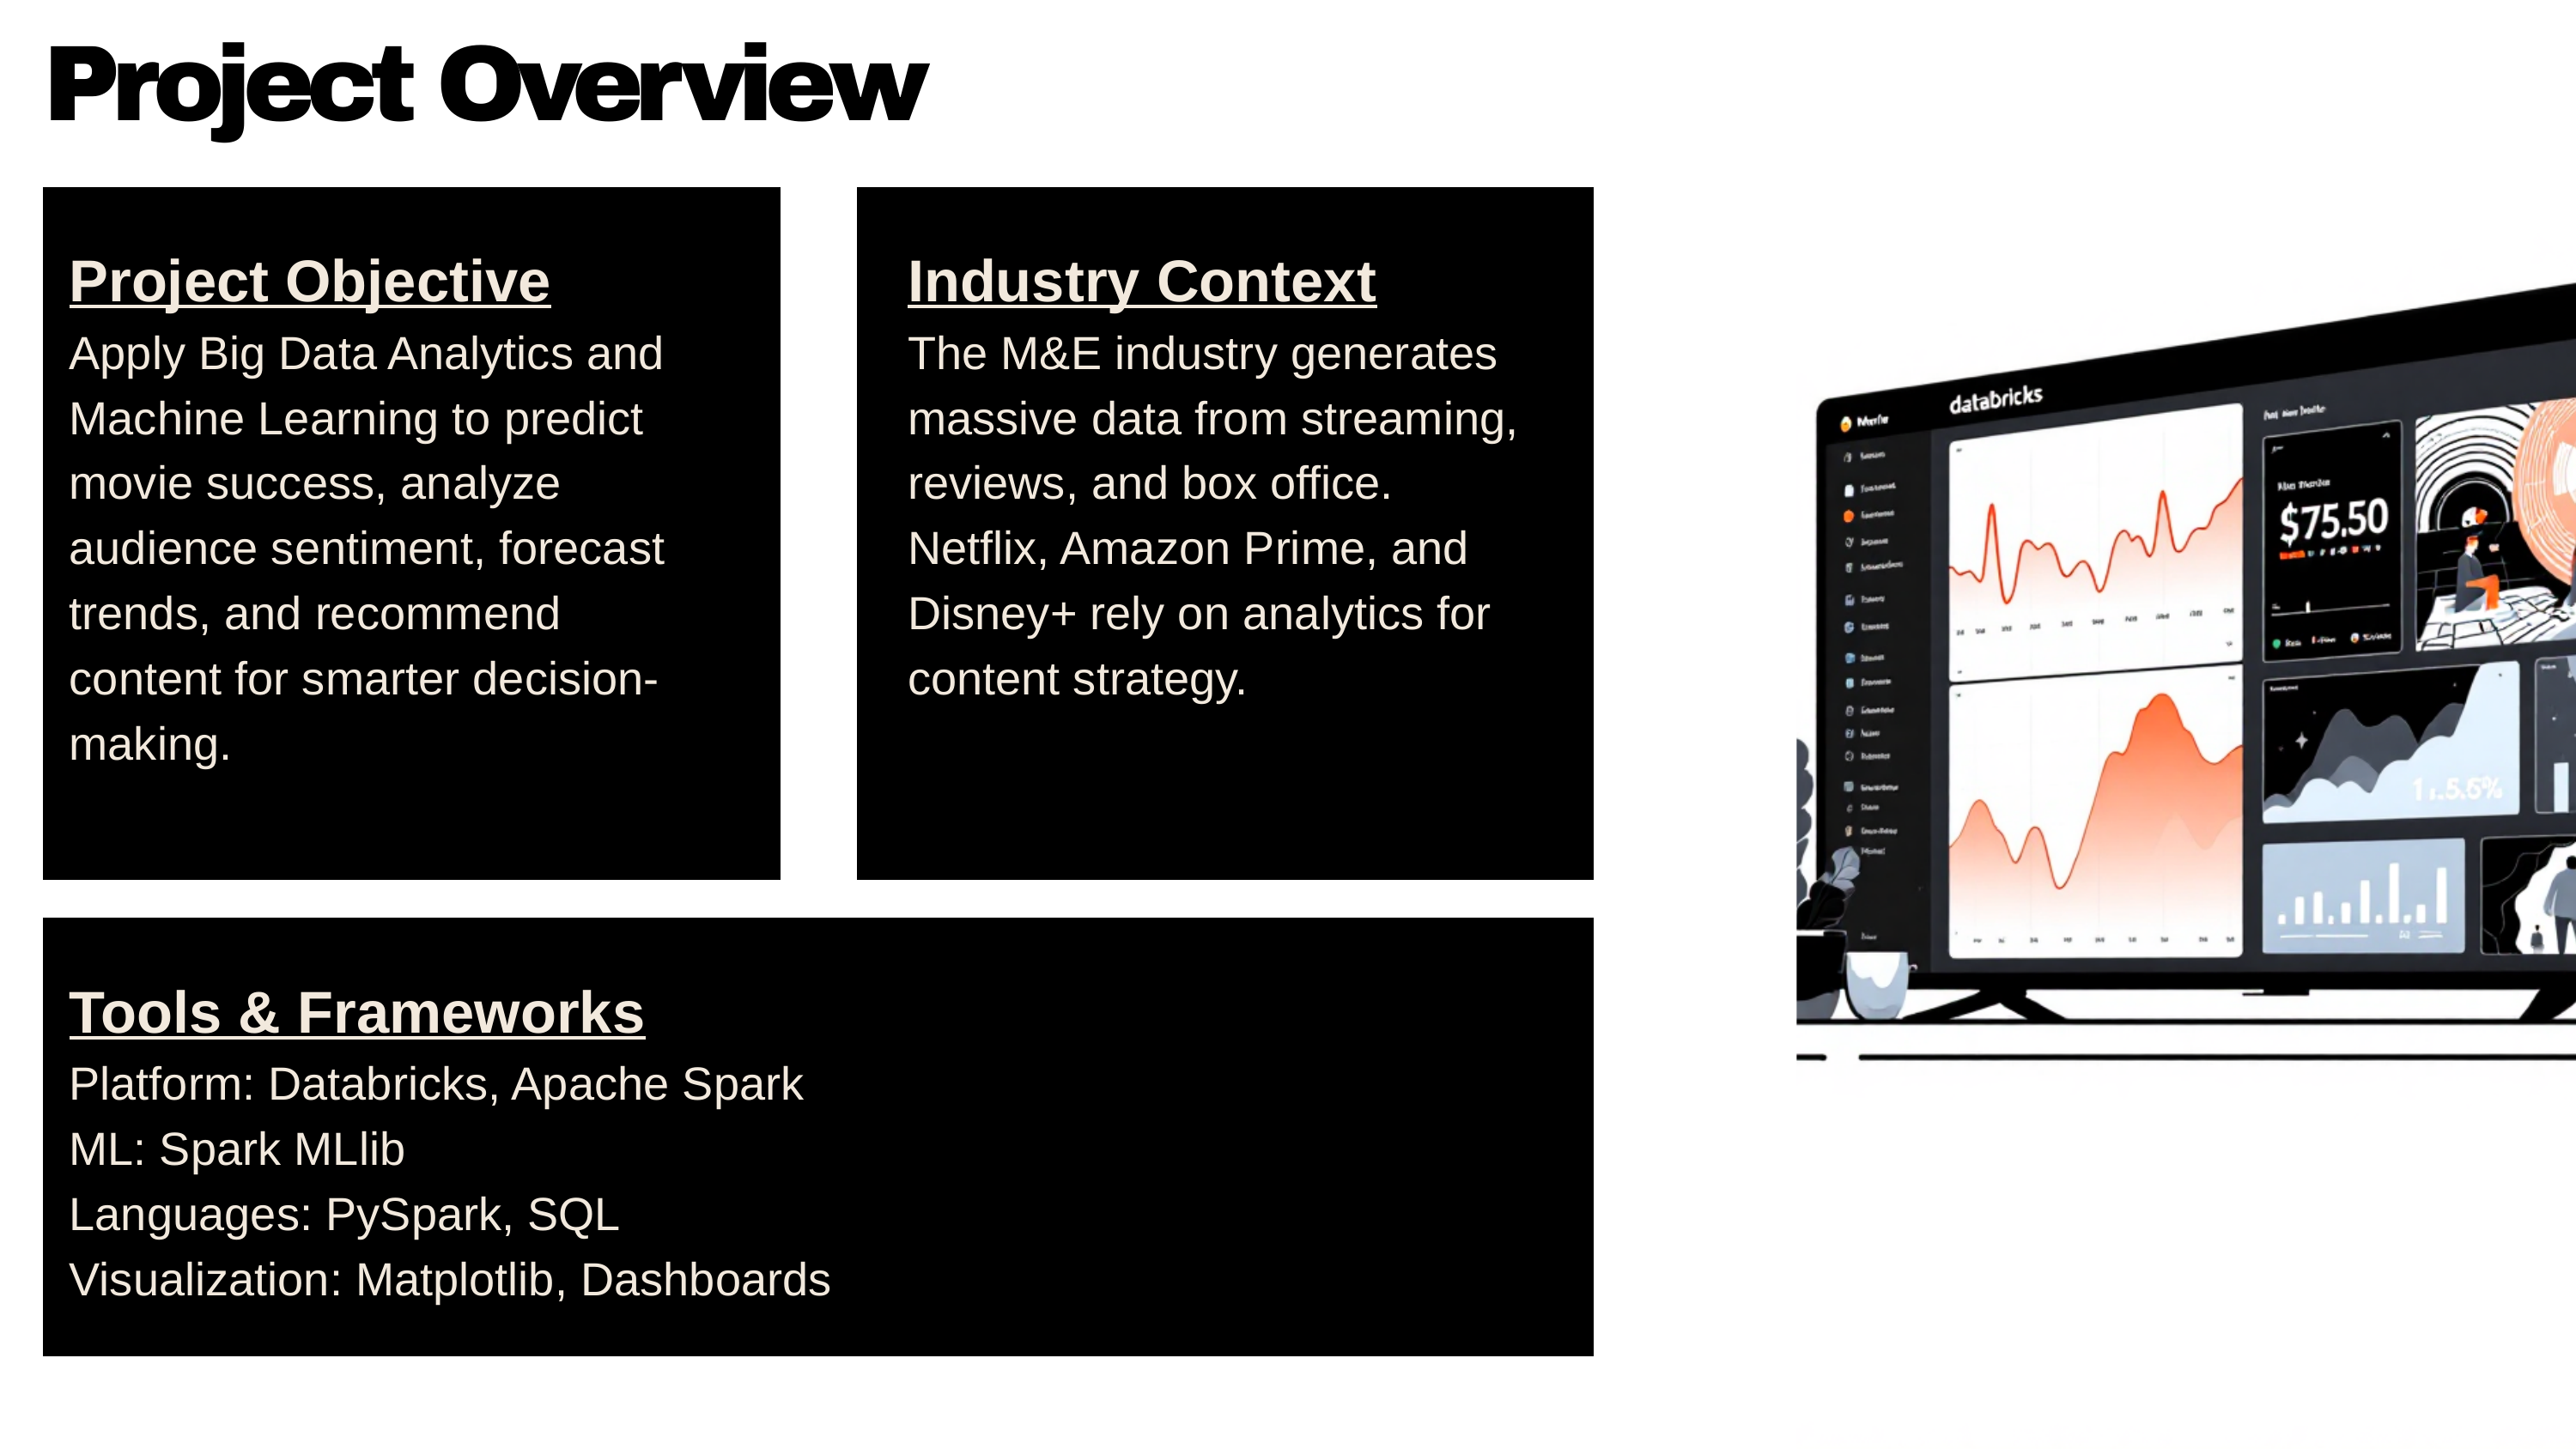

Project Overview

Project Objective
Apply Big Data Analytics and Machine Learning to predict movie success, analyze audience sentiment, forecast trends, and recommend content for smarter decision-making.
Industry Context
The M&E industry generates massive data from streaming, reviews, and box office. Netflix, Amazon Prime, and Disney+ rely on analytics for content strategy.

Tools & Frameworks
Platform: Databricks, Apache Spark
ML: Spark MLlib
Languages: PySpark, SQL
Visualization: Matplotlib, Dashboards